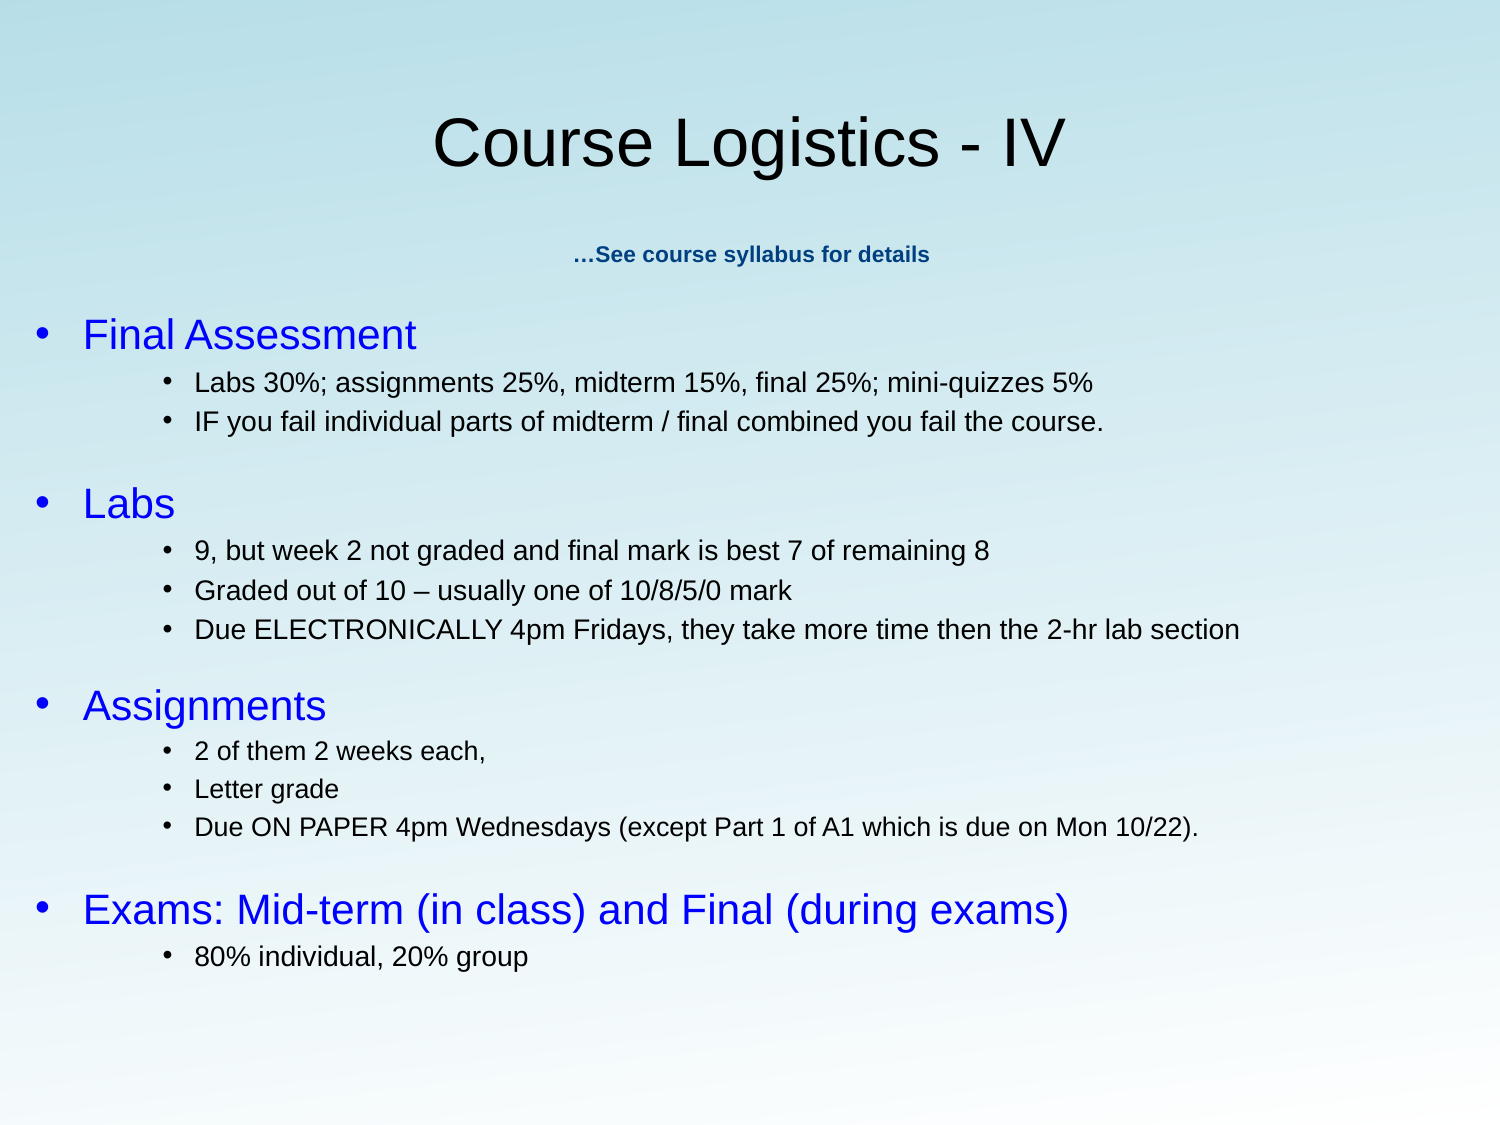

# Course Logistics - IV
…See course syllabus for details

Final Assessment
Labs 30%; assignments 25%, midterm 15%, final 25%; mini-quizzes 5%
IF you fail individual parts of midterm / final combined you fail the course.

Labs
9, but week 2 not graded and final mark is best 7 of remaining 8
Graded out of 10 – usually one of 10/8/5/0 mark
Due ELECTRONICALLY 4pm Fridays, they take more time then the 2-hr lab section

Assignments
2 of them 2 weeks each,
Letter grade
Due ON PAPER 4pm Wednesdays (except Part 1 of A1 which is due on Mon 10/22).

Exams: Mid-term (in class) and Final (during exams)
80% individual, 20% group